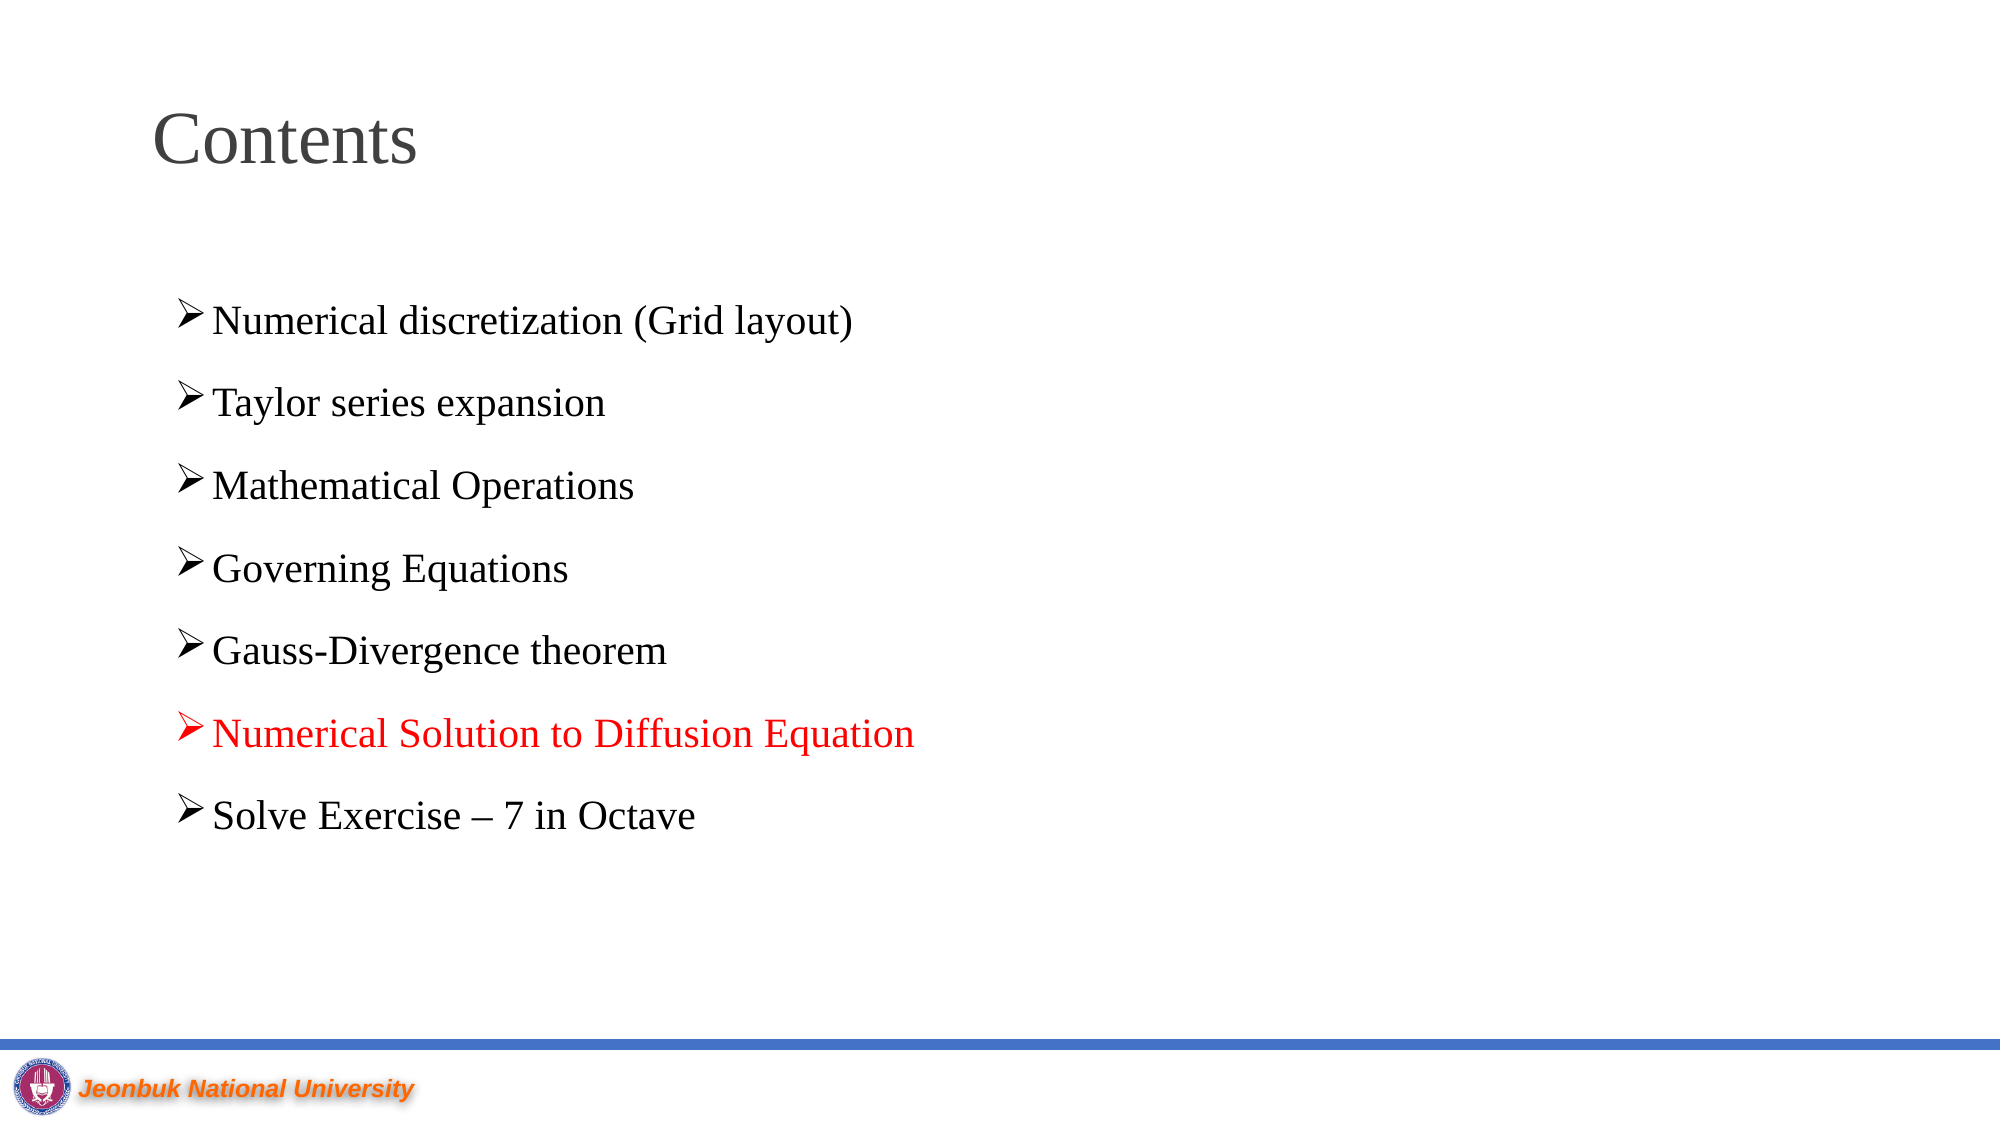

# Contents
Numerical discretization (Grid layout)
Taylor series expansion
Mathematical Operations
Governing Equations
Gauss-Divergence theorem
Numerical Solution to Diffusion Equation
Solve Exercise – 7 in Octave